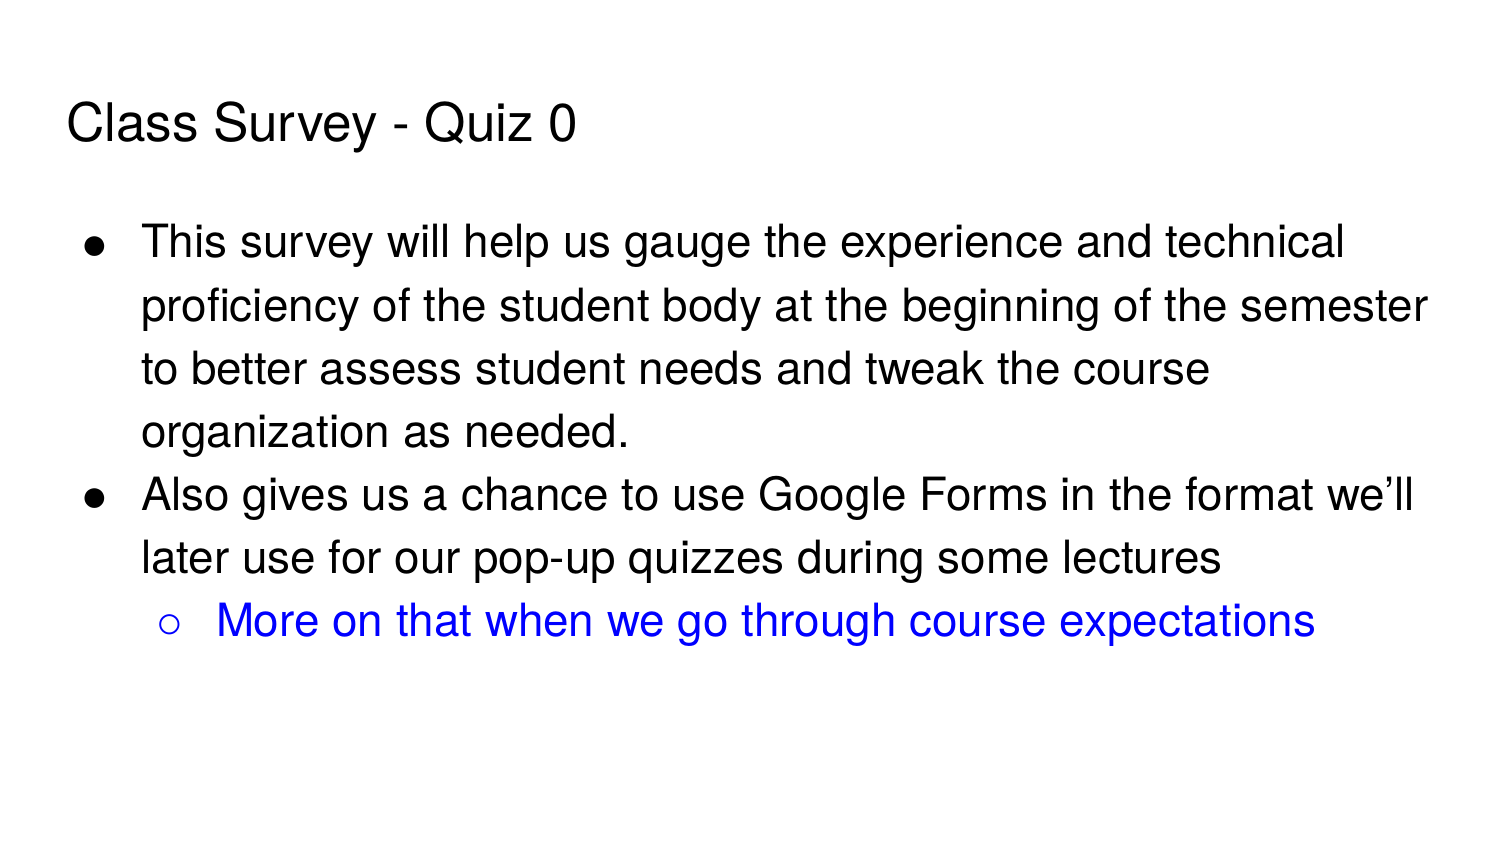

# Class Survey - Quiz 0
This survey will help us gauge the experience and technical proficiency of the student body at the beginning of the semester to better assess student needs and tweak the course organization as needed.
Also gives us a chance to use Google Forms in the format we’ll later use for our pop-up quizzes during some lectures
More on that when we go through course expectations